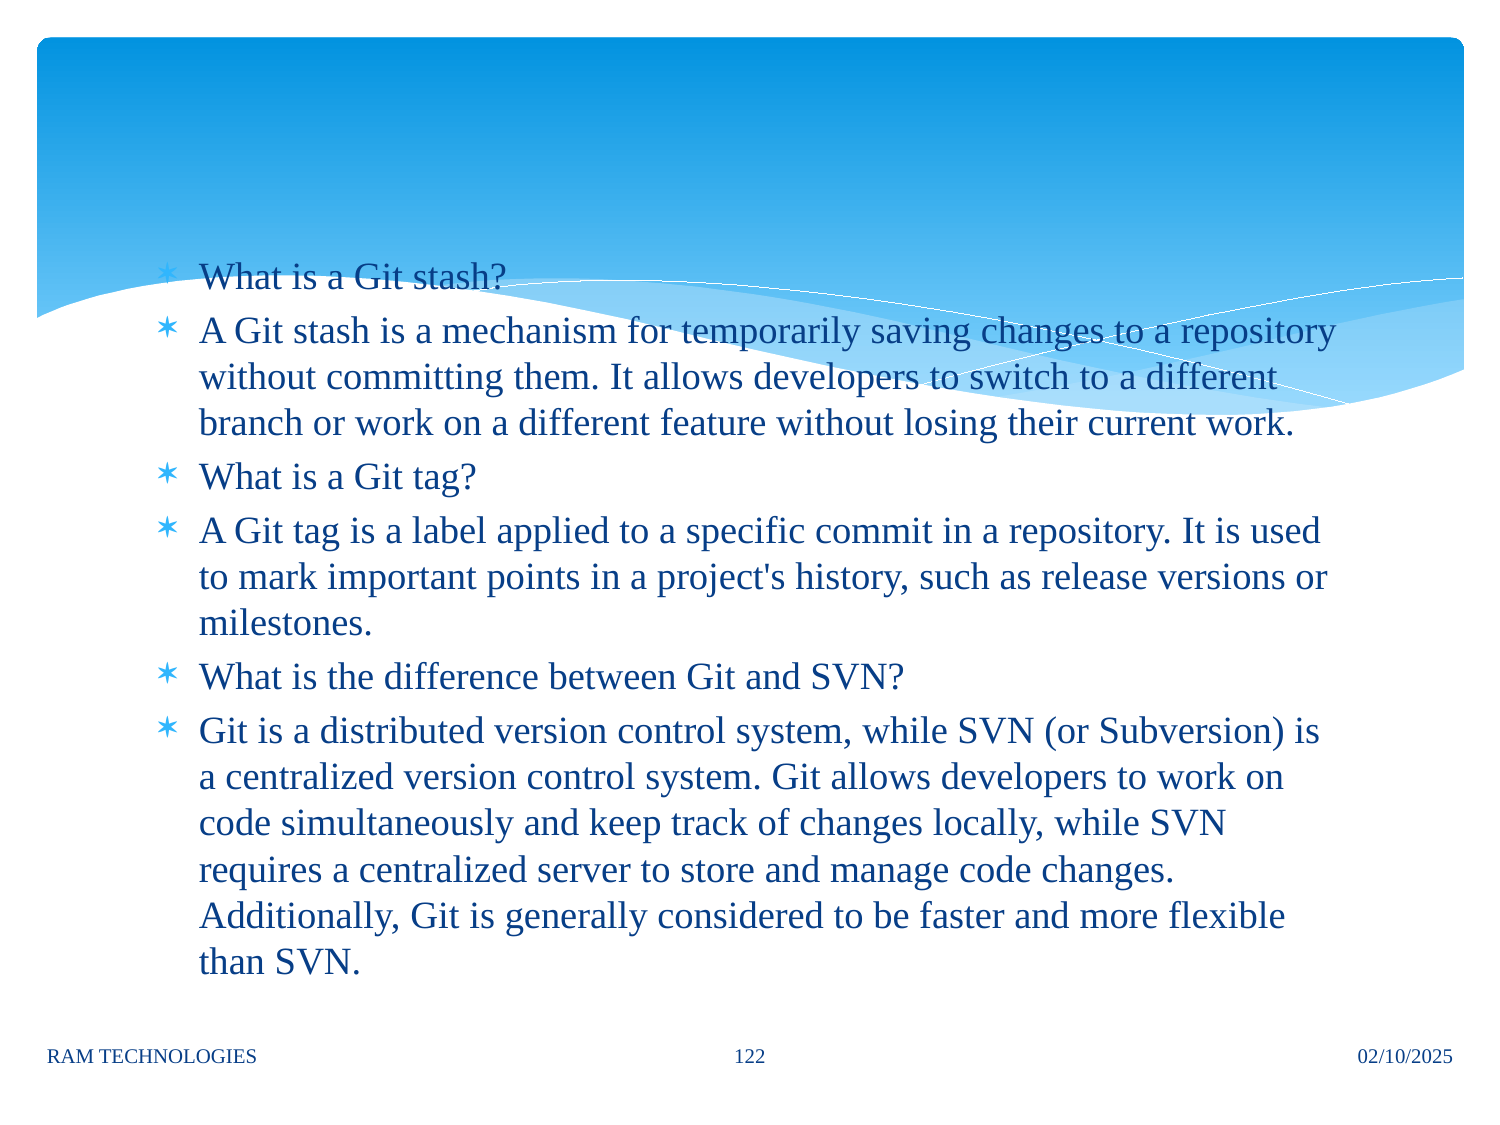

#
What is a Git stash?
A Git stash is a mechanism for temporarily saving changes to a repository without committing them. It allows developers to switch to a different branch or work on a different feature without losing their current work.
What is a Git tag?
A Git tag is a label applied to a specific commit in a repository. It is used to mark important points in a project's history, such as release versions or milestones.
What is the difference between Git and SVN?
Git is a distributed version control system, while SVN (or Subversion) is a centralized version control system. Git allows developers to work on code simultaneously and keep track of changes locally, while SVN requires a centralized server to store and manage code changes. Additionally, Git is generally considered to be faster and more flexible than SVN.

122
RAM TECHNOLOGIES
02/10/2025